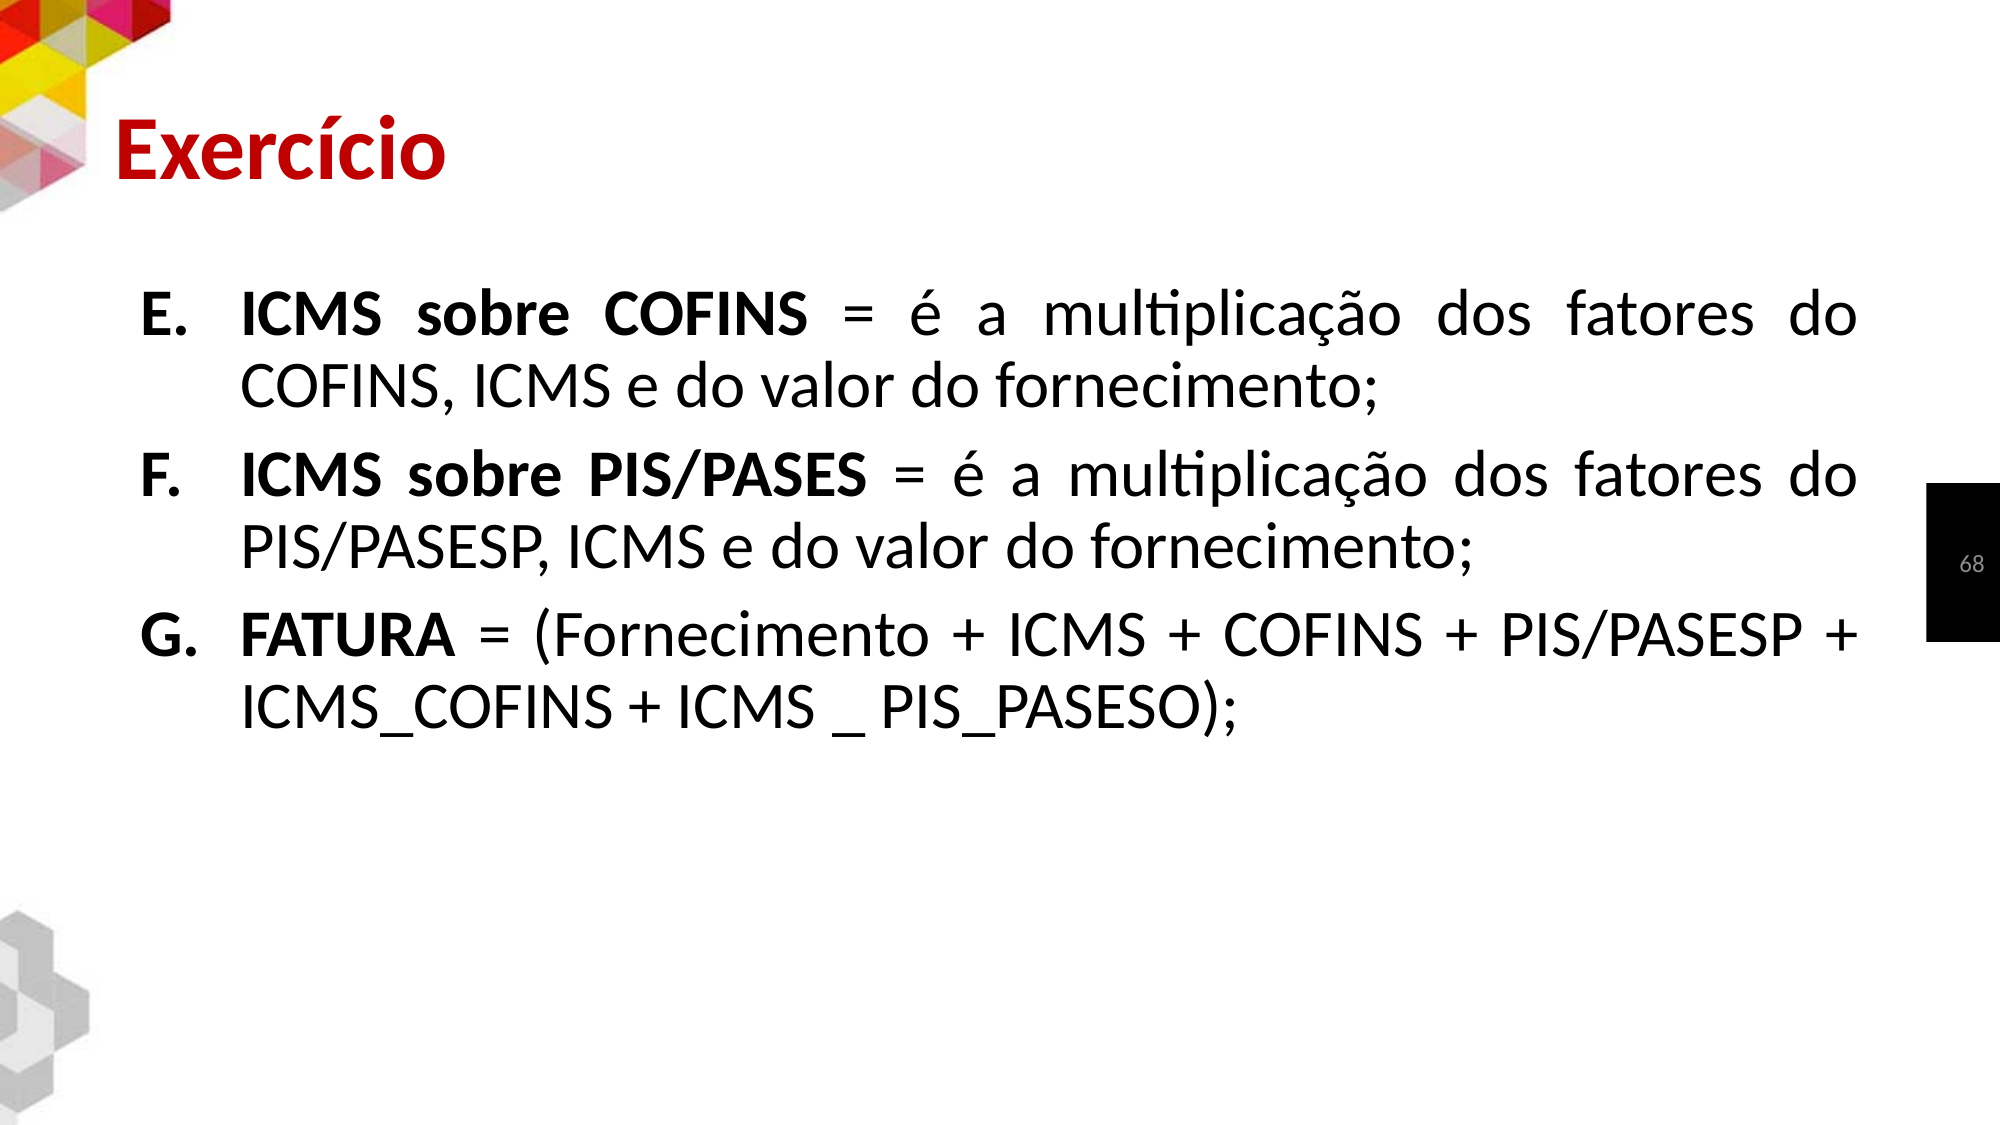

# Exercício
ICMS sobre COFINS = é a multiplicação dos fatores do COFINS, ICMS e do valor do fornecimento;
ICMS sobre PIS/PASES = é a multiplicação dos fatores do PIS/PASESP, ICMS e do valor do fornecimento;
FATURA = (Fornecimento + ICMS + COFINS + PIS/PASESP + ICMS_COFINS + ICMS _ PIS_PASESO);

68